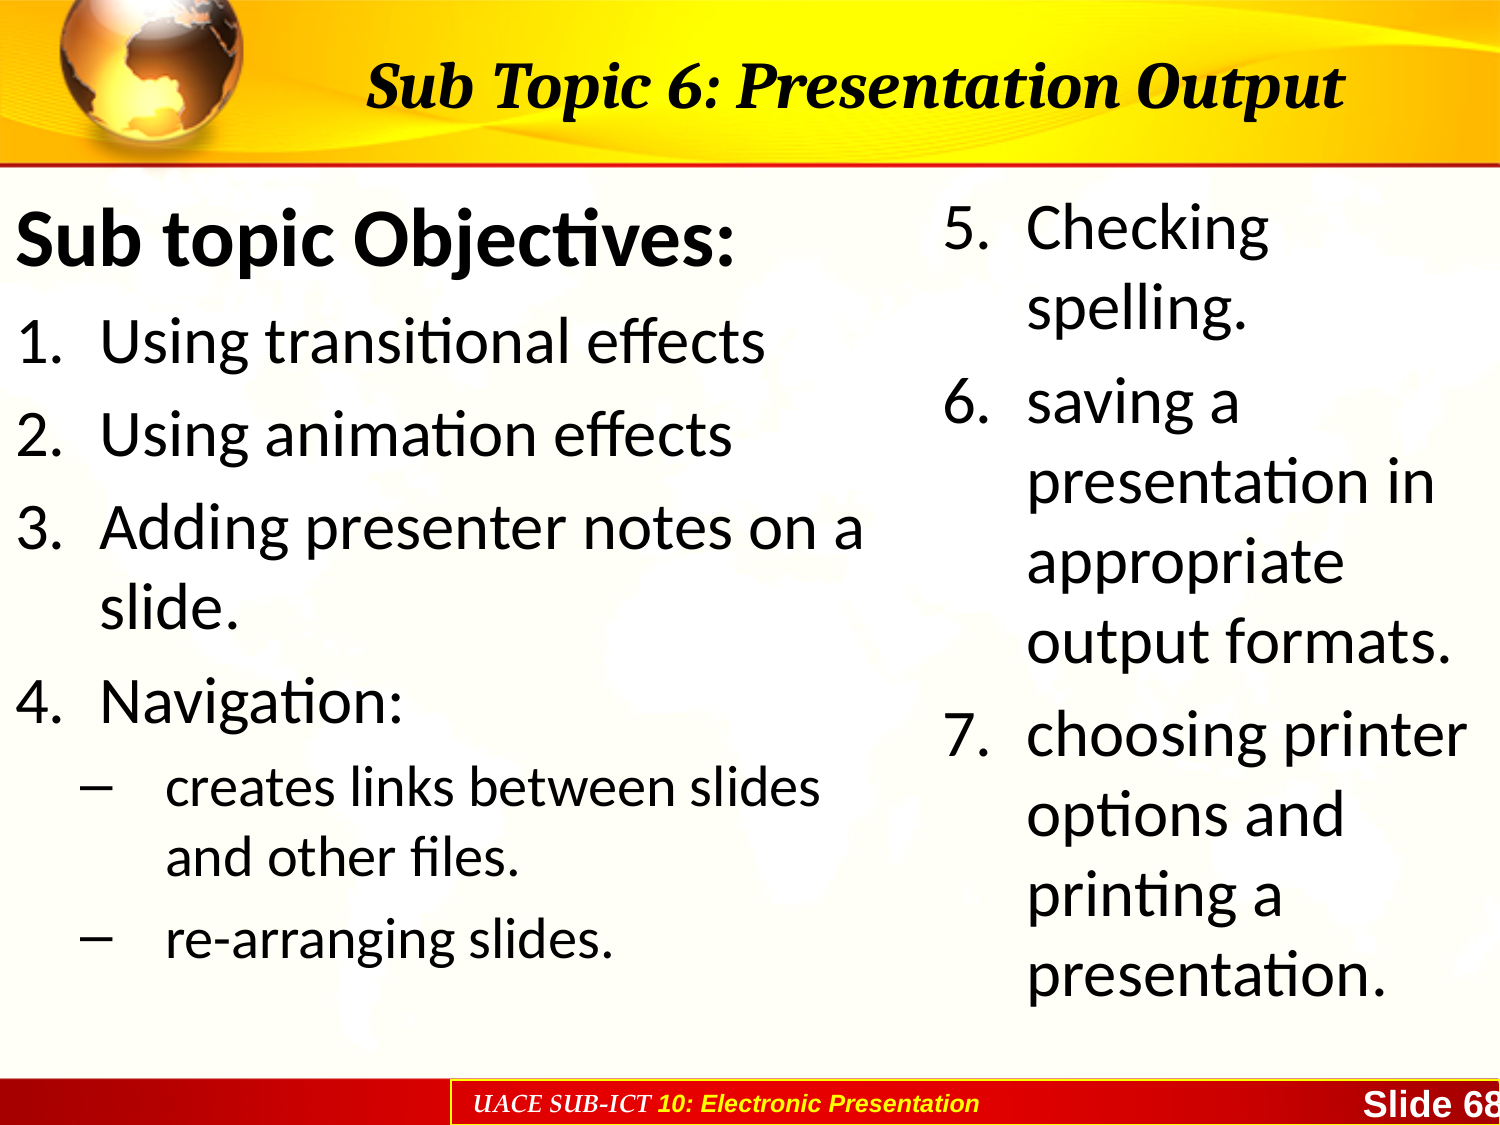

# Sub Topic 6: Presentation Output
Sub topic Objectives:
Using transitional effects
Using animation effects
Adding presenter notes on a slide.
Navigation:
creates links between slides and other files.
re-arranging slides.
Checking spelling.
saving a presentation in appropriate output formats.
choosing printer options and printing a presentation.